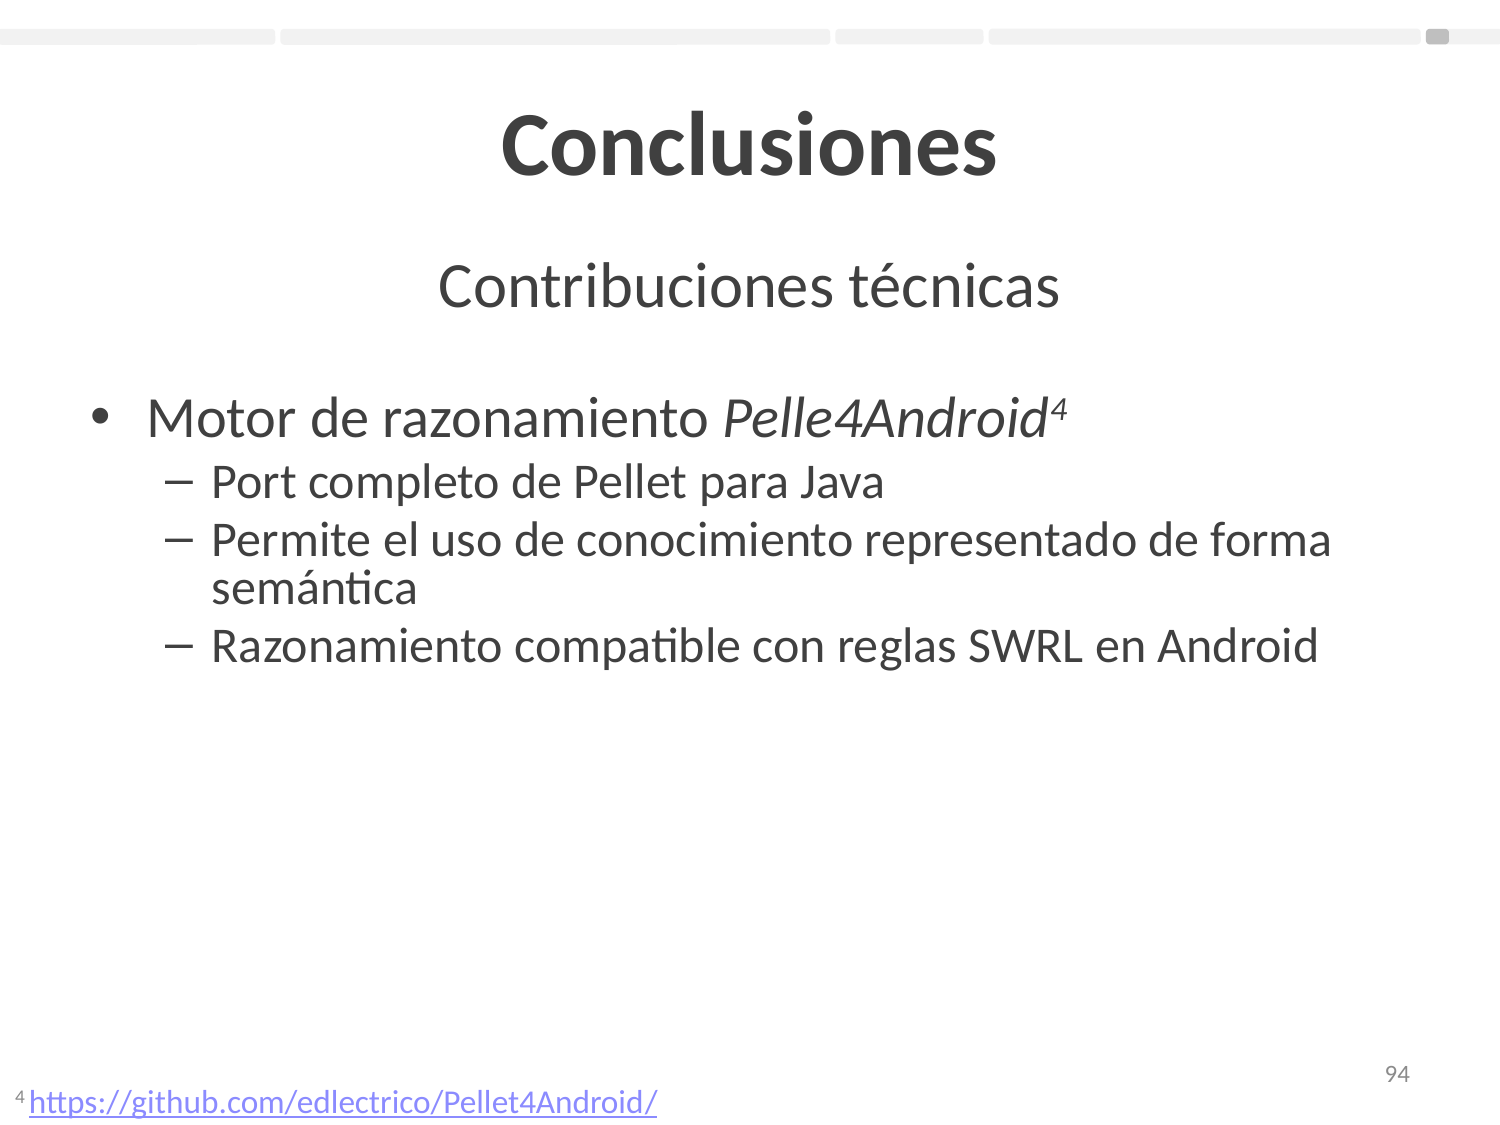

# Conclusiones
Contribuciones técnicas

Motor de razonamiento Pelle4Android4
Port completo de Pellet para Java
Permite el uso de conocimiento representado de forma semántica
Razonamiento compatible con reglas SWRL en Android
94
4 https://github.com/edlectrico/Pellet4Android/